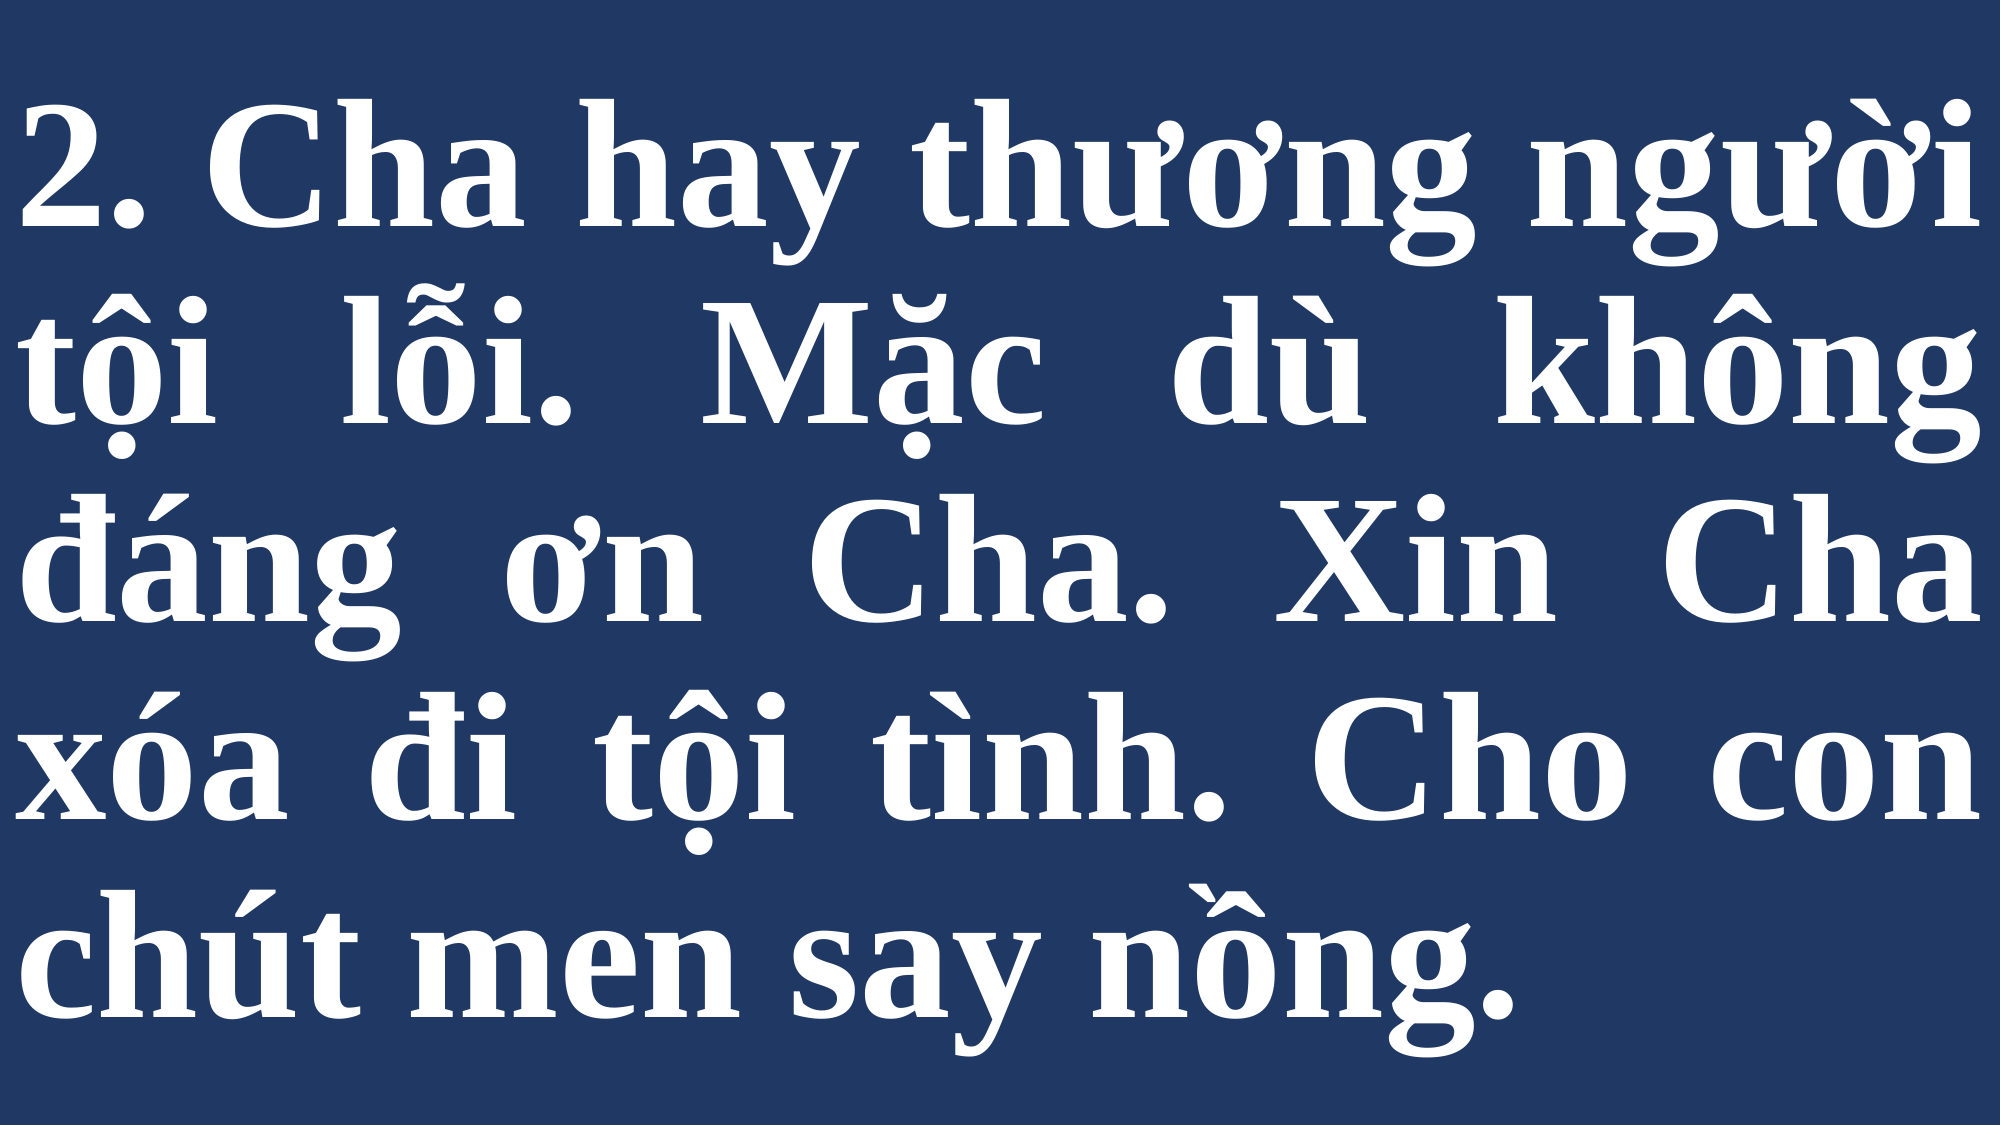

# 2. Cha hay thương người tội lỗi. Mặc dù không đáng ơn Cha. Xin Cha xóa đi tội tình. Cho con chút men say nồng.